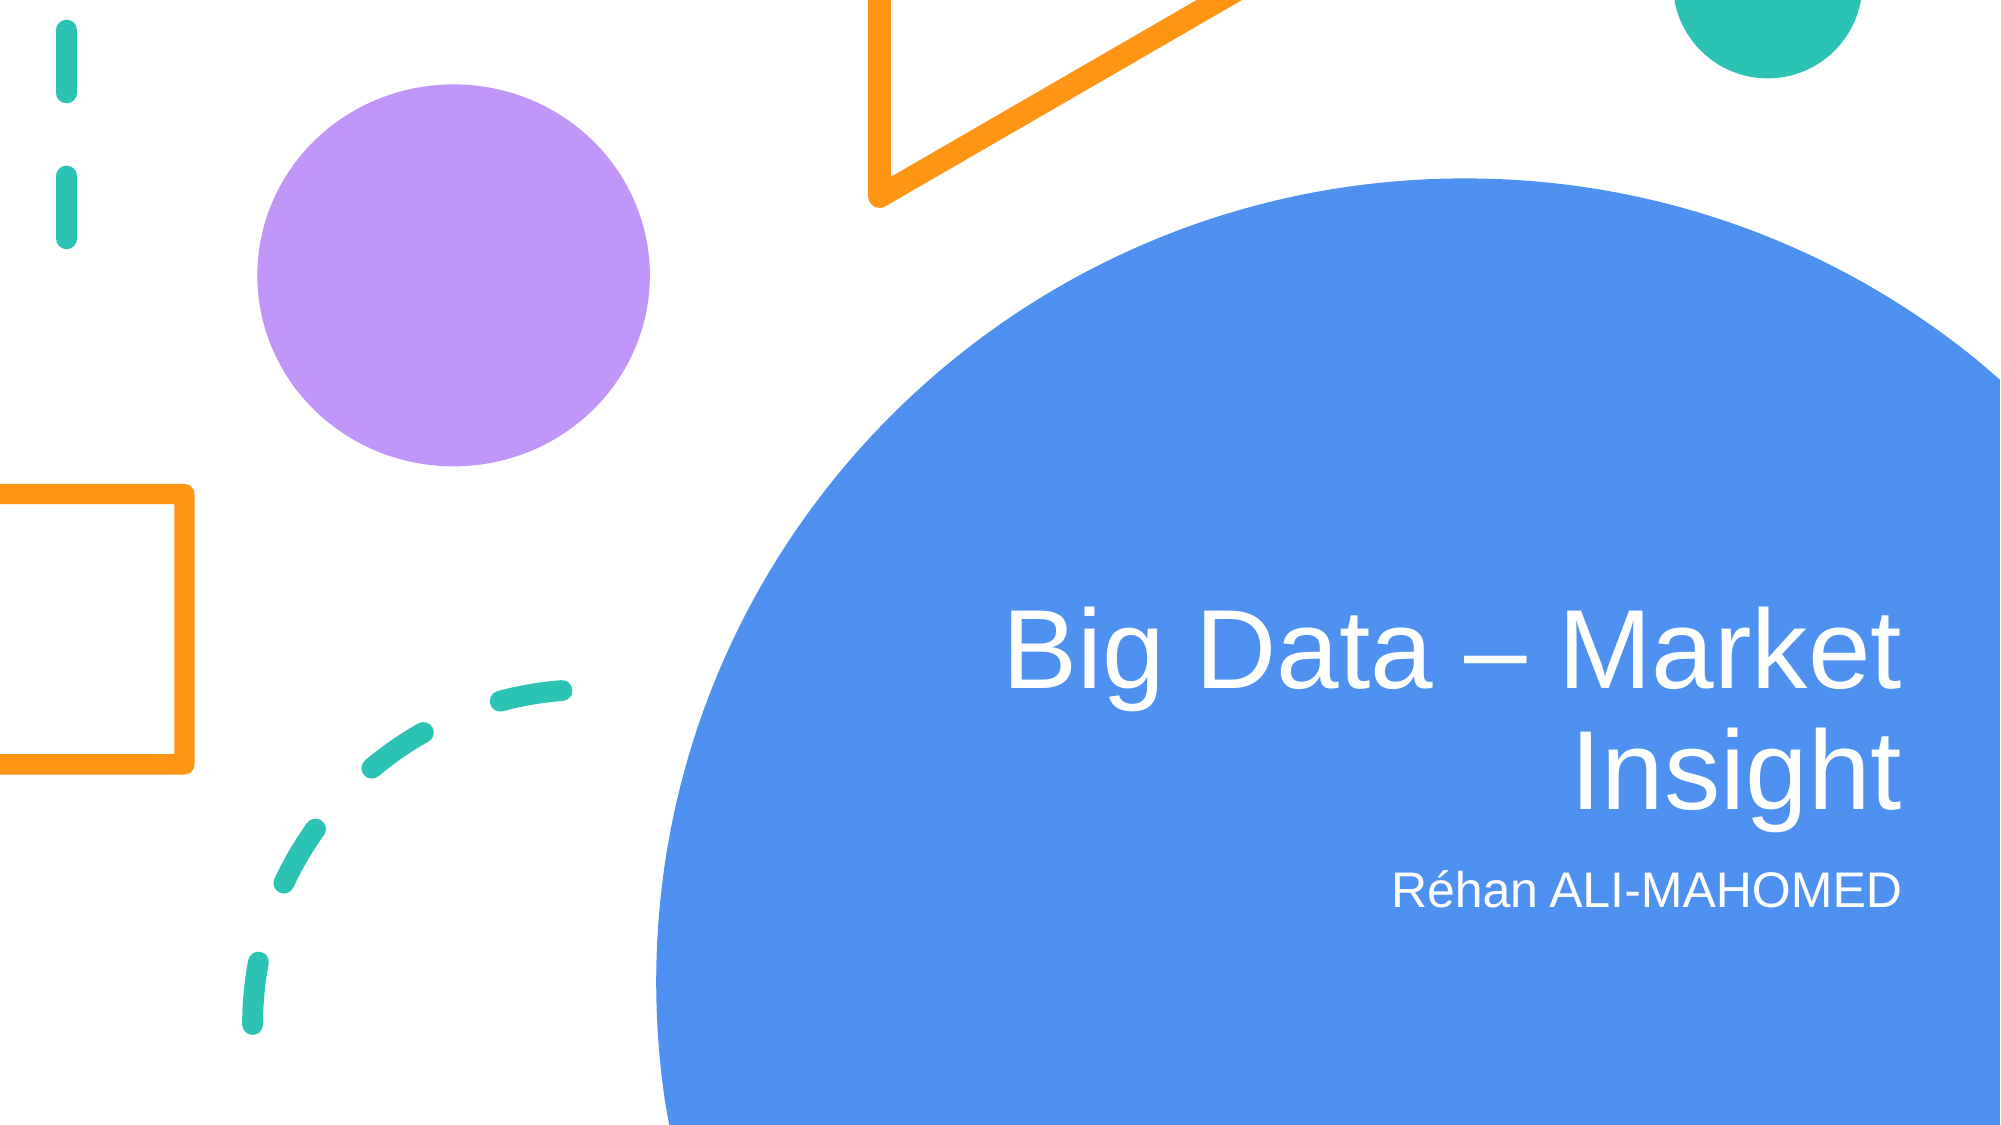

# Big Data – Market Insight
Réhan ALI-MAHOMED